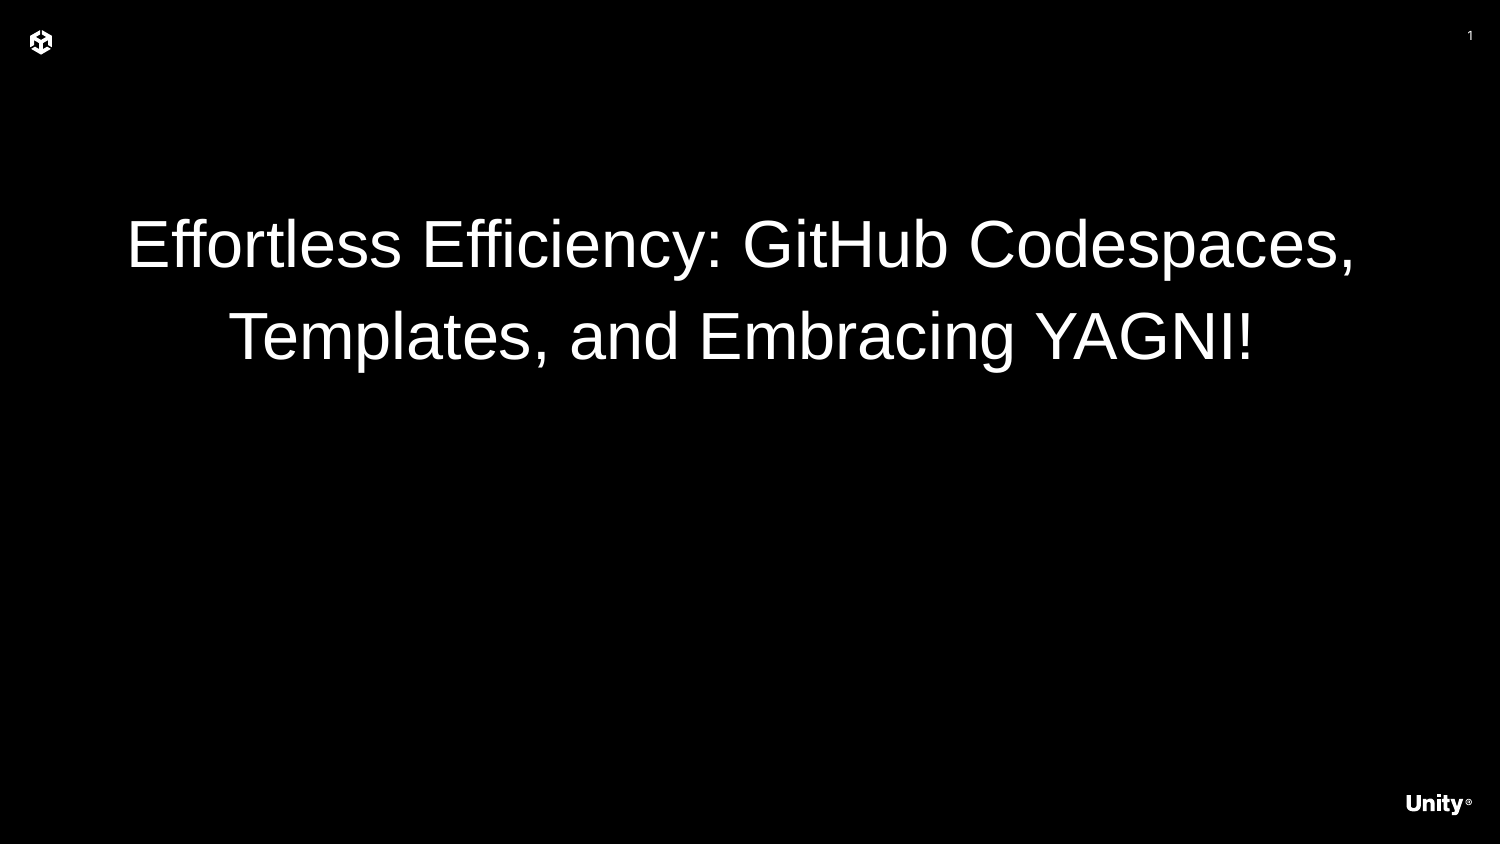

# Effortless Efficiency: GitHub Codespaces, Templates, and Embracing YAGNI!